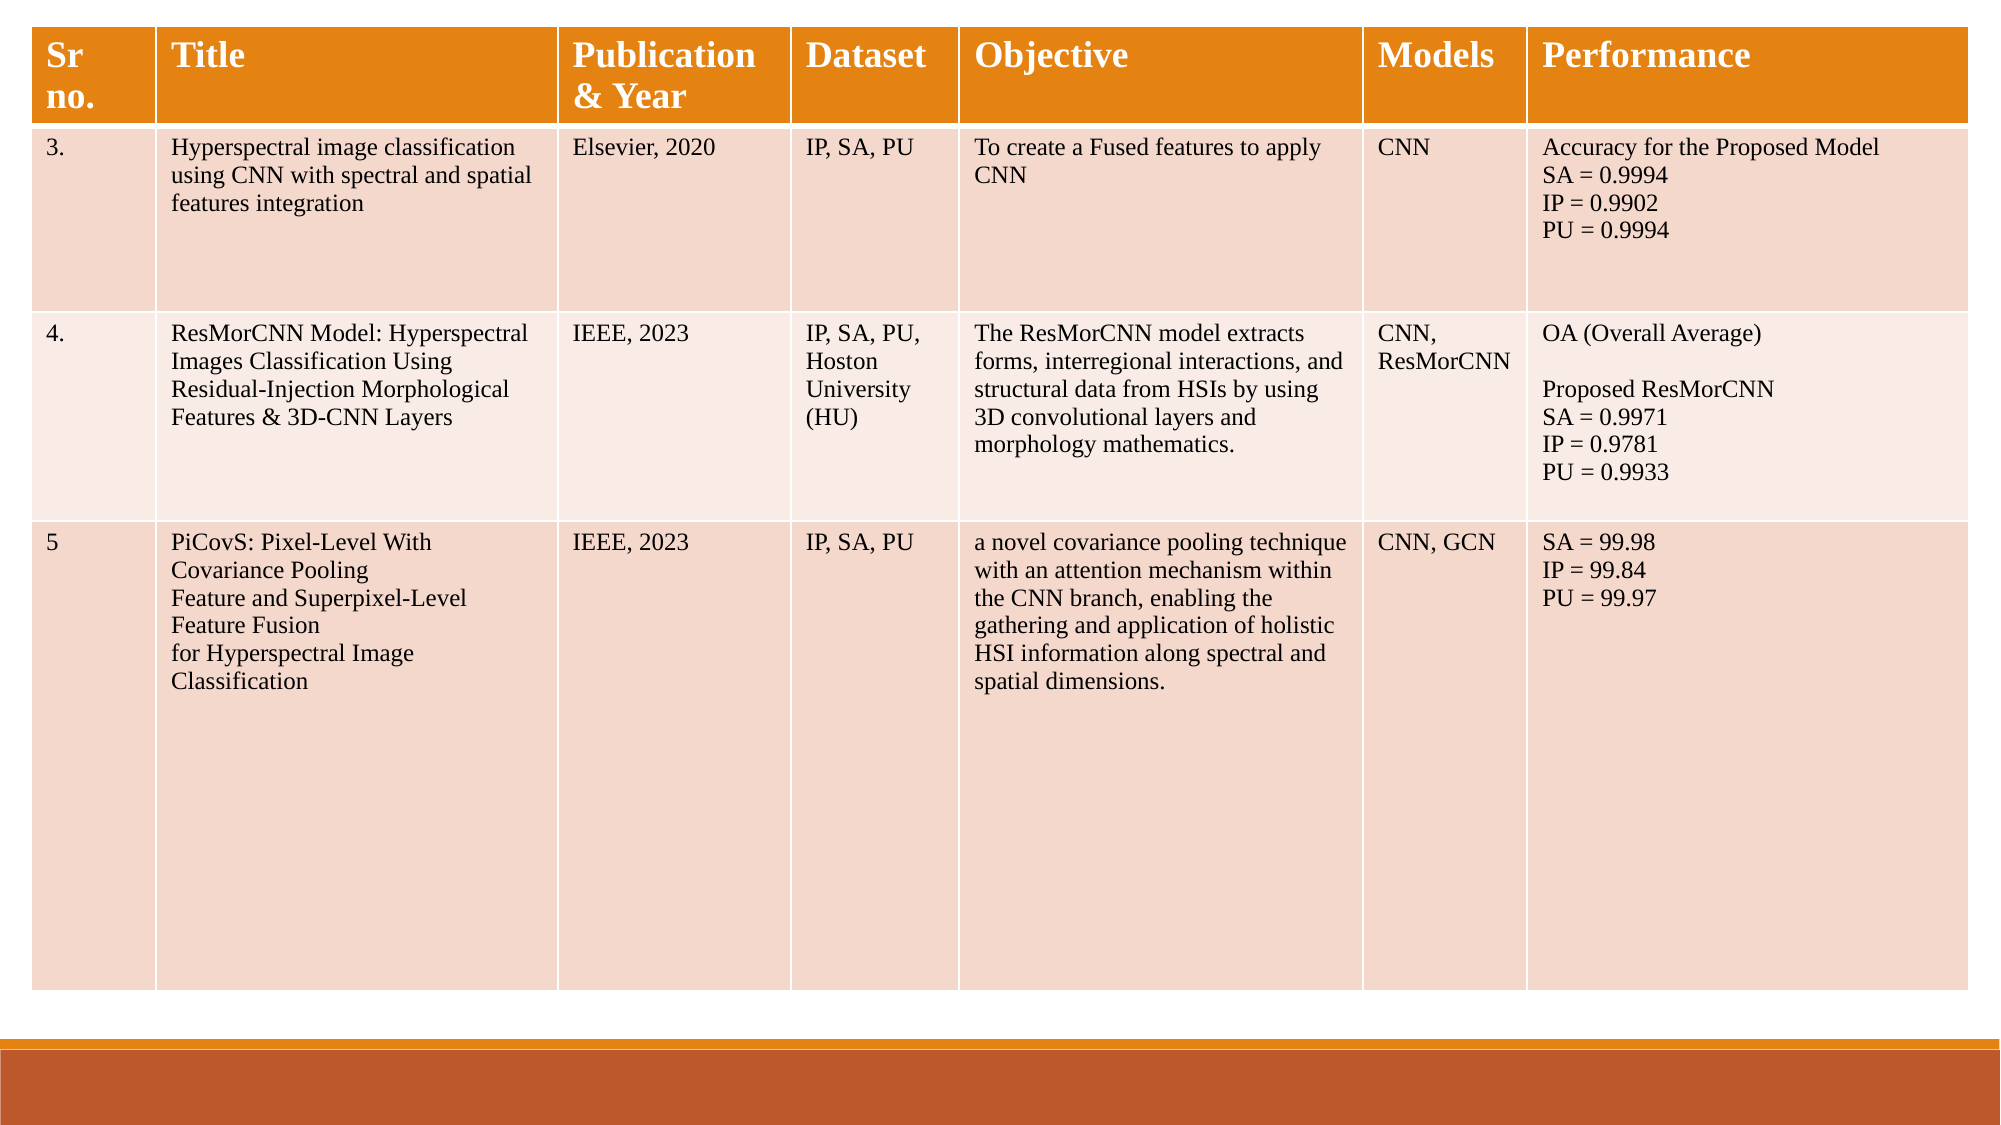

| Sr no. | Title | Publication & Year | Dataset | Objective | Models | Performance |
| --- | --- | --- | --- | --- | --- | --- |
| 3. | Hyperspectral image classification using CNN with spectral and spatial features integration | Elsevier, 2020 | IP, SA, PU | To create a Fused features to apply CNN | CNN | Accuracy for the Proposed Model SA = 0.9994 IP = 0.9902 PU = 0.9994 |
| 4. | ResMorCNN Model: Hyperspectral Images Classification Using Residual-Injection Morphological Features & 3D-CNN Layers | IEEE, 2023 | IP, SA, PU, Hoston University (HU) | The ResMorCNN model extracts forms, interregional interactions, and structural data from HSIs by using 3D convolutional layers and morphology mathematics. | CNN, ResMorCNN | OA (Overall Average) Proposed ResMorCNN SA = 0.9971 IP = 0.9781 PU = 0.9933 |
| 5 | PiCovS: Pixel-Level With Covariance Pooling Feature and Superpixel-Level Feature Fusion for Hyperspectral Image Classification | IEEE, 2023 | IP, SA, PU | a novel covariance pooling technique with an attention mechanism within the CNN branch, enabling the gathering and application of holistic HSI information along spectral and spatial dimensions. | CNN, GCN | SA = 99.98 IP = 99.84 PU = 99.97 |